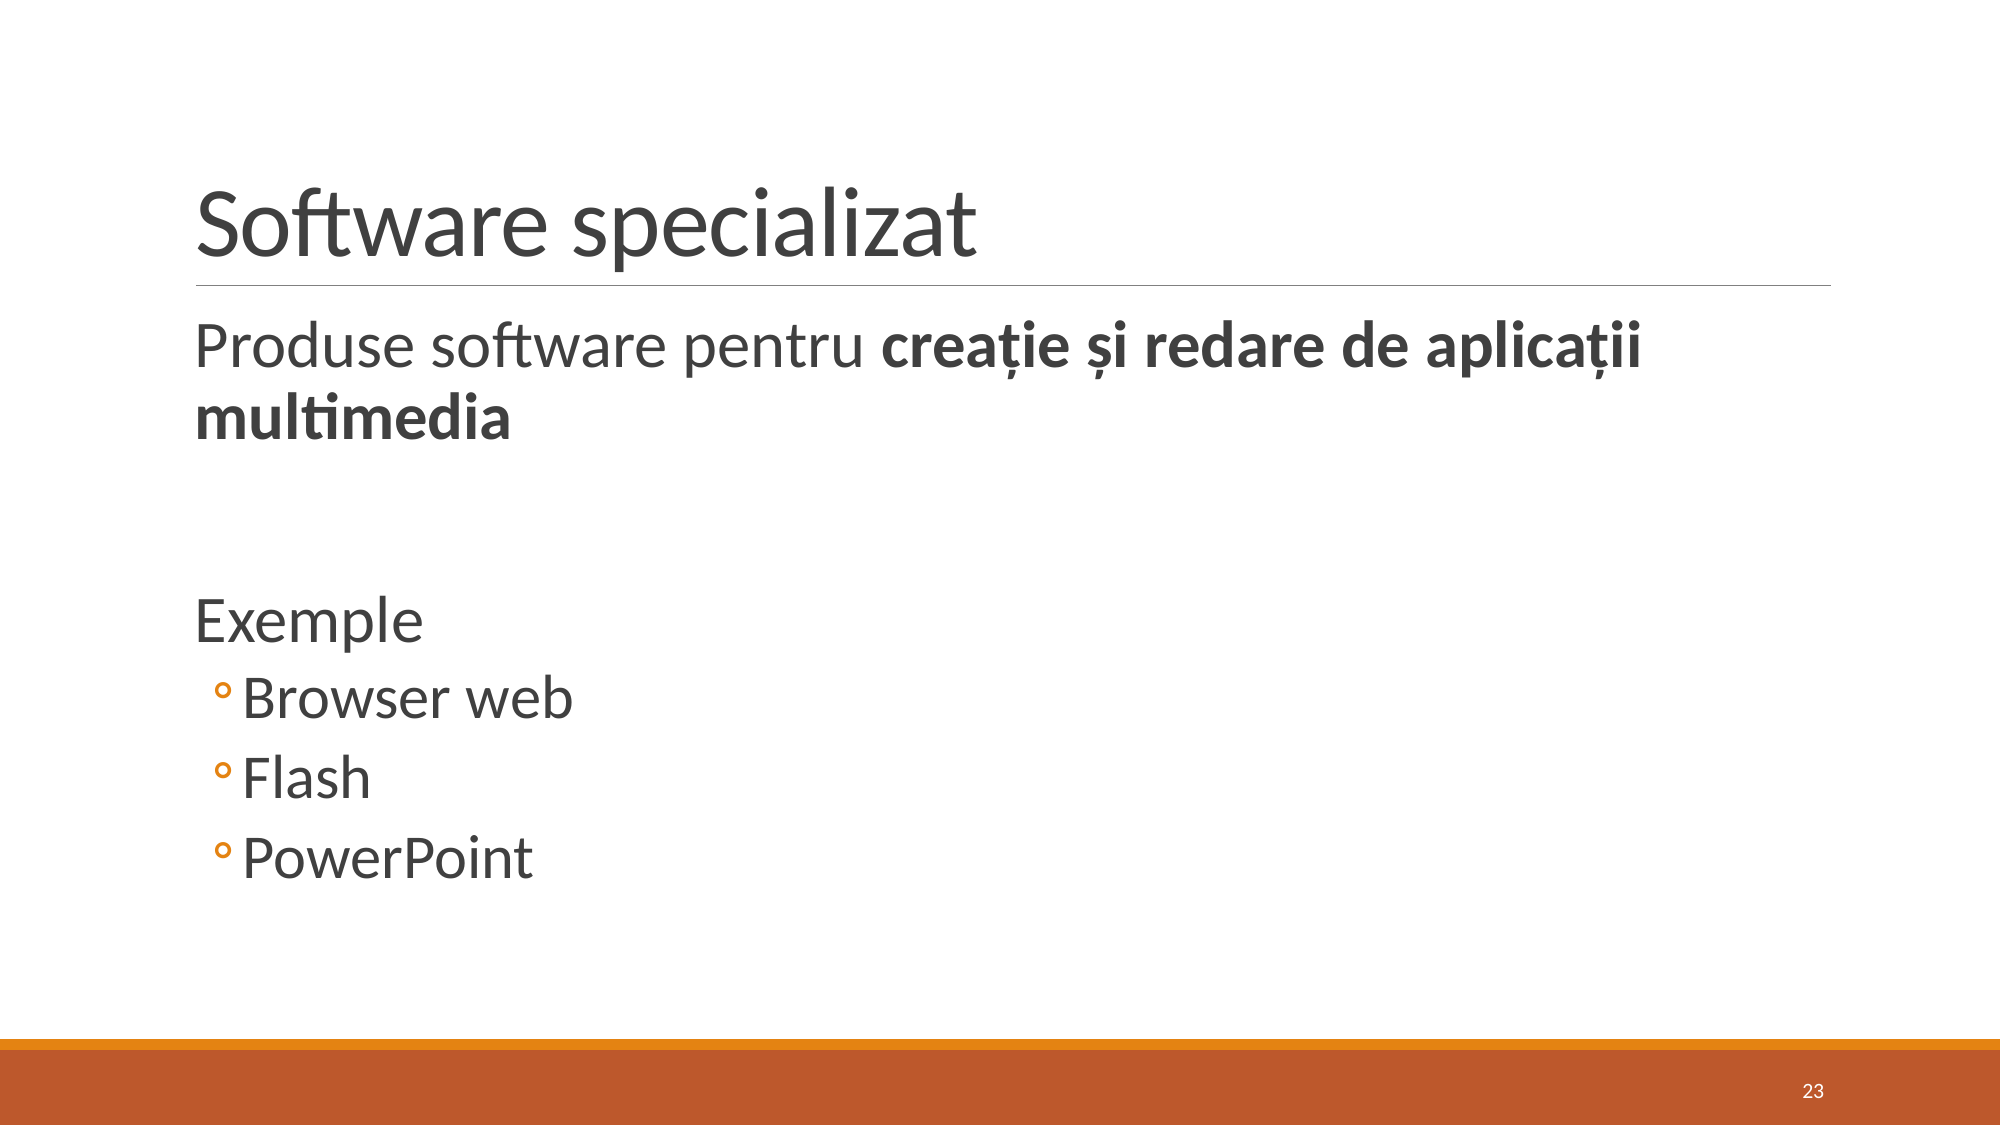

# Software specializat
Produse software pentru creație și redare de aplicații multimedia

Exemple
Browser web
Flash
PowerPoint

23